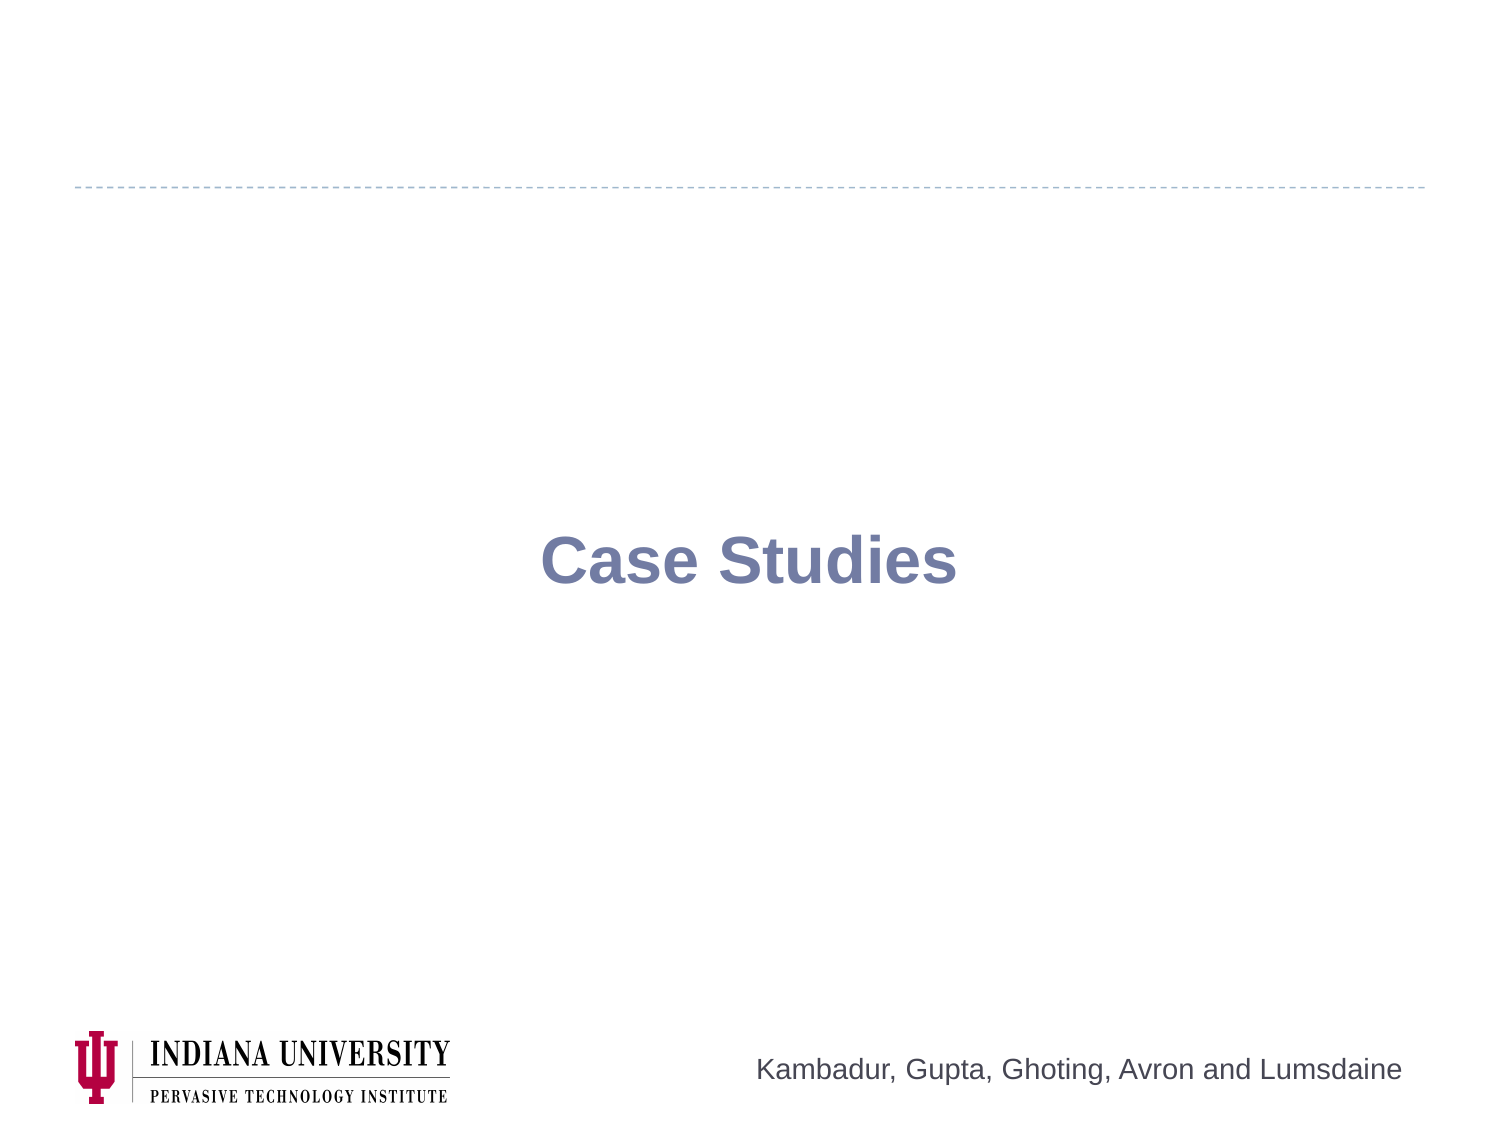

# Case Studies
Kambadur, Gupta, Ghoting, Avron and Lumsdaine